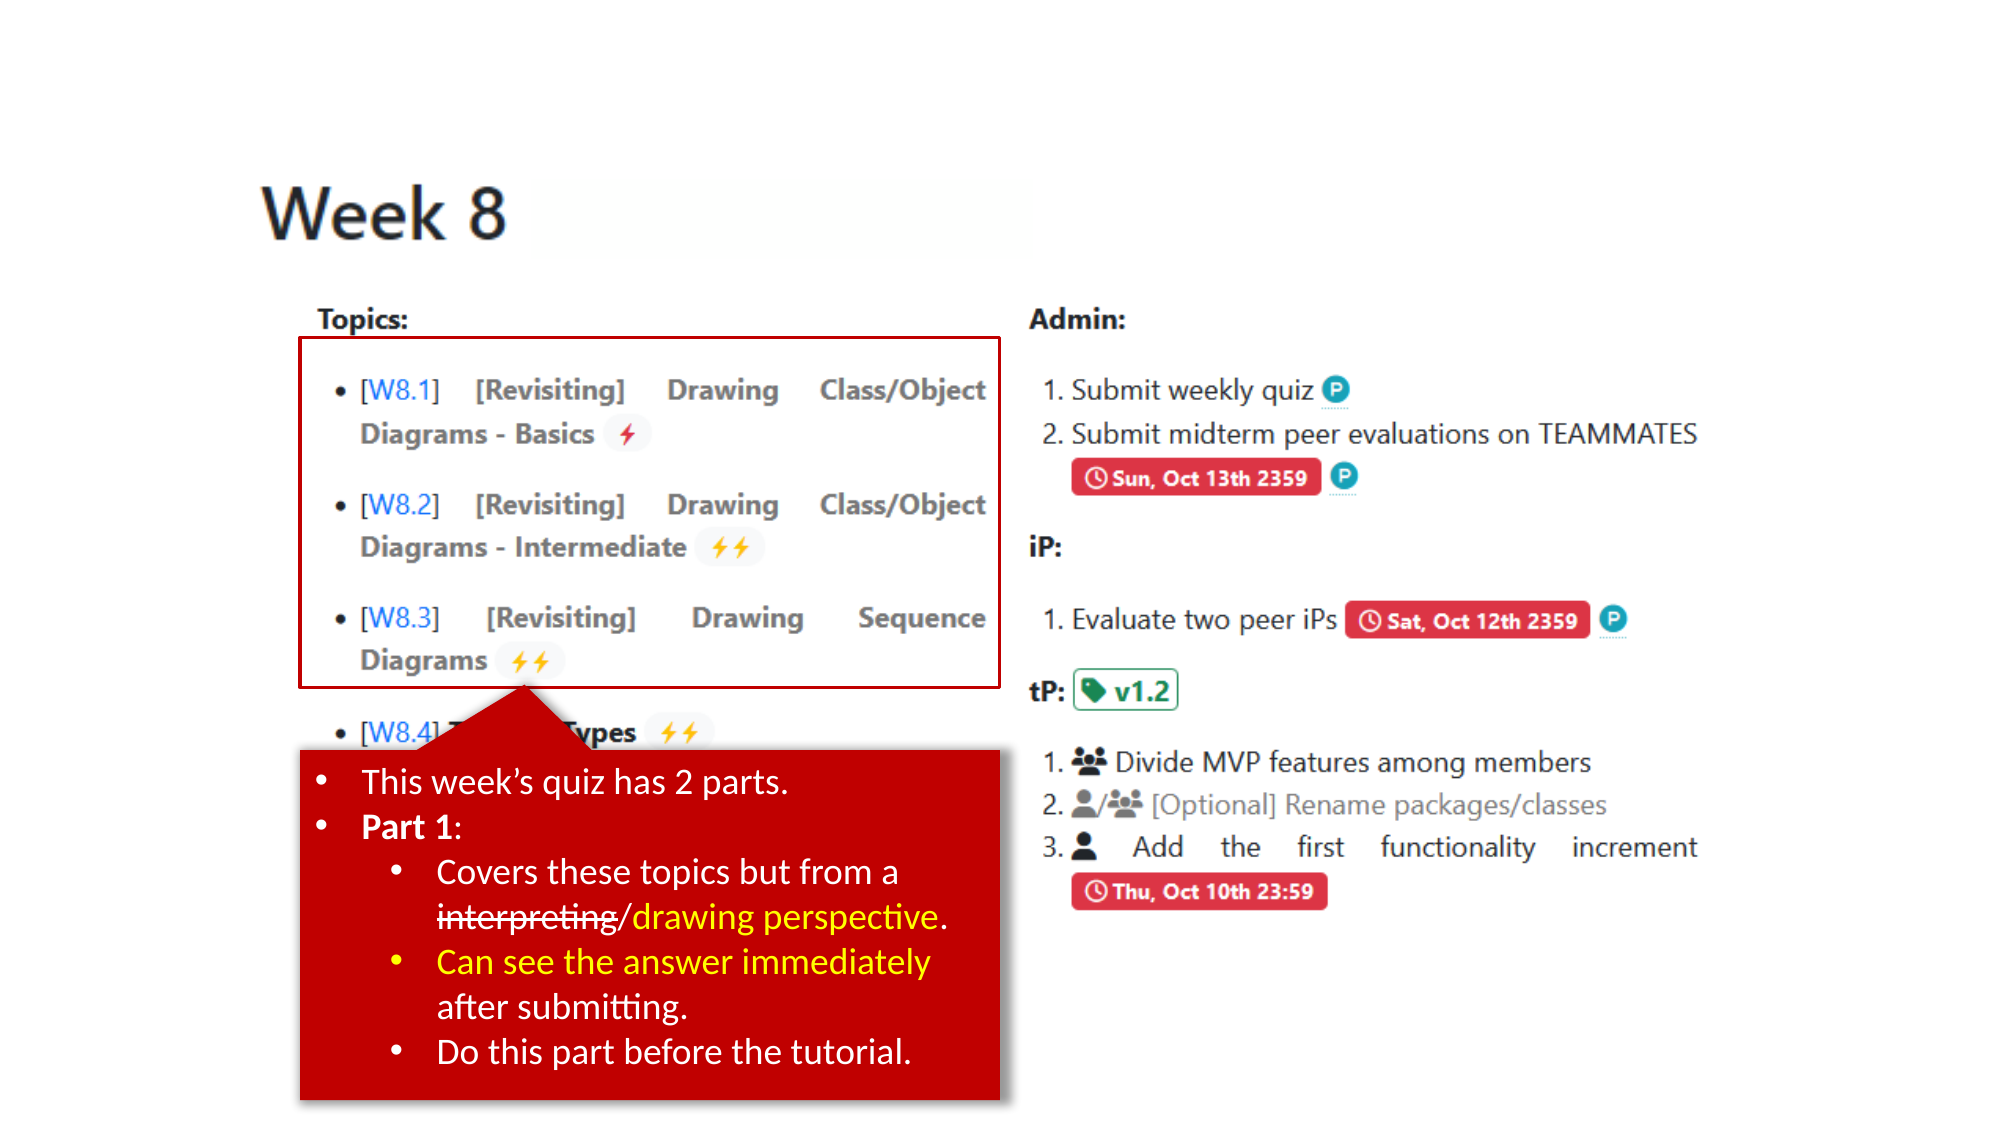

This week’s quiz has 2 parts.
Part 1:
Covers these topics but from a interpreting/drawing perspective.
Can see the answer immediately
after submitting.
Do this part before the tutorial.